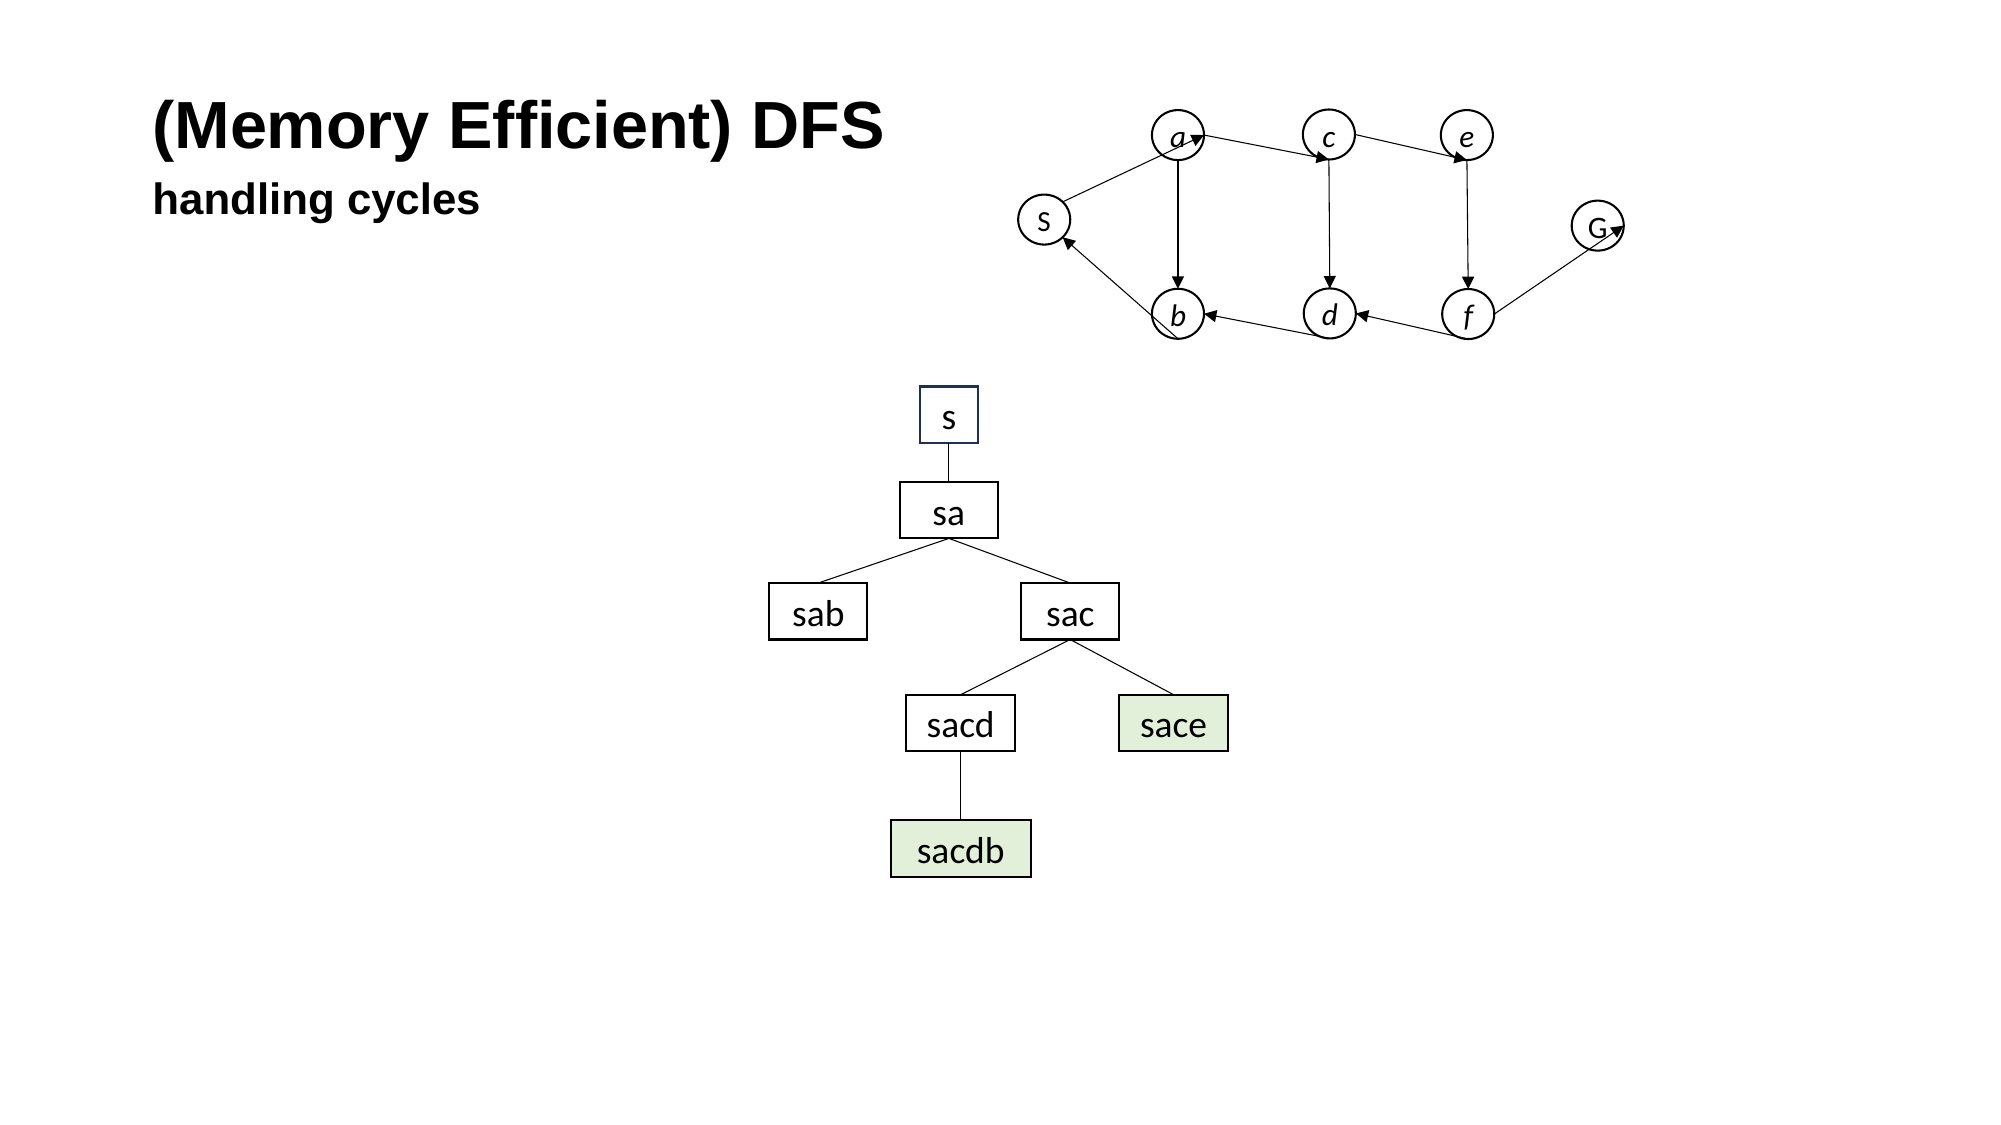

# (Memory Efficient) DFS
c
a
e
S
G
d
b
f
handling cycles
s
sa
sab
sac
sacd
sace
sacdb